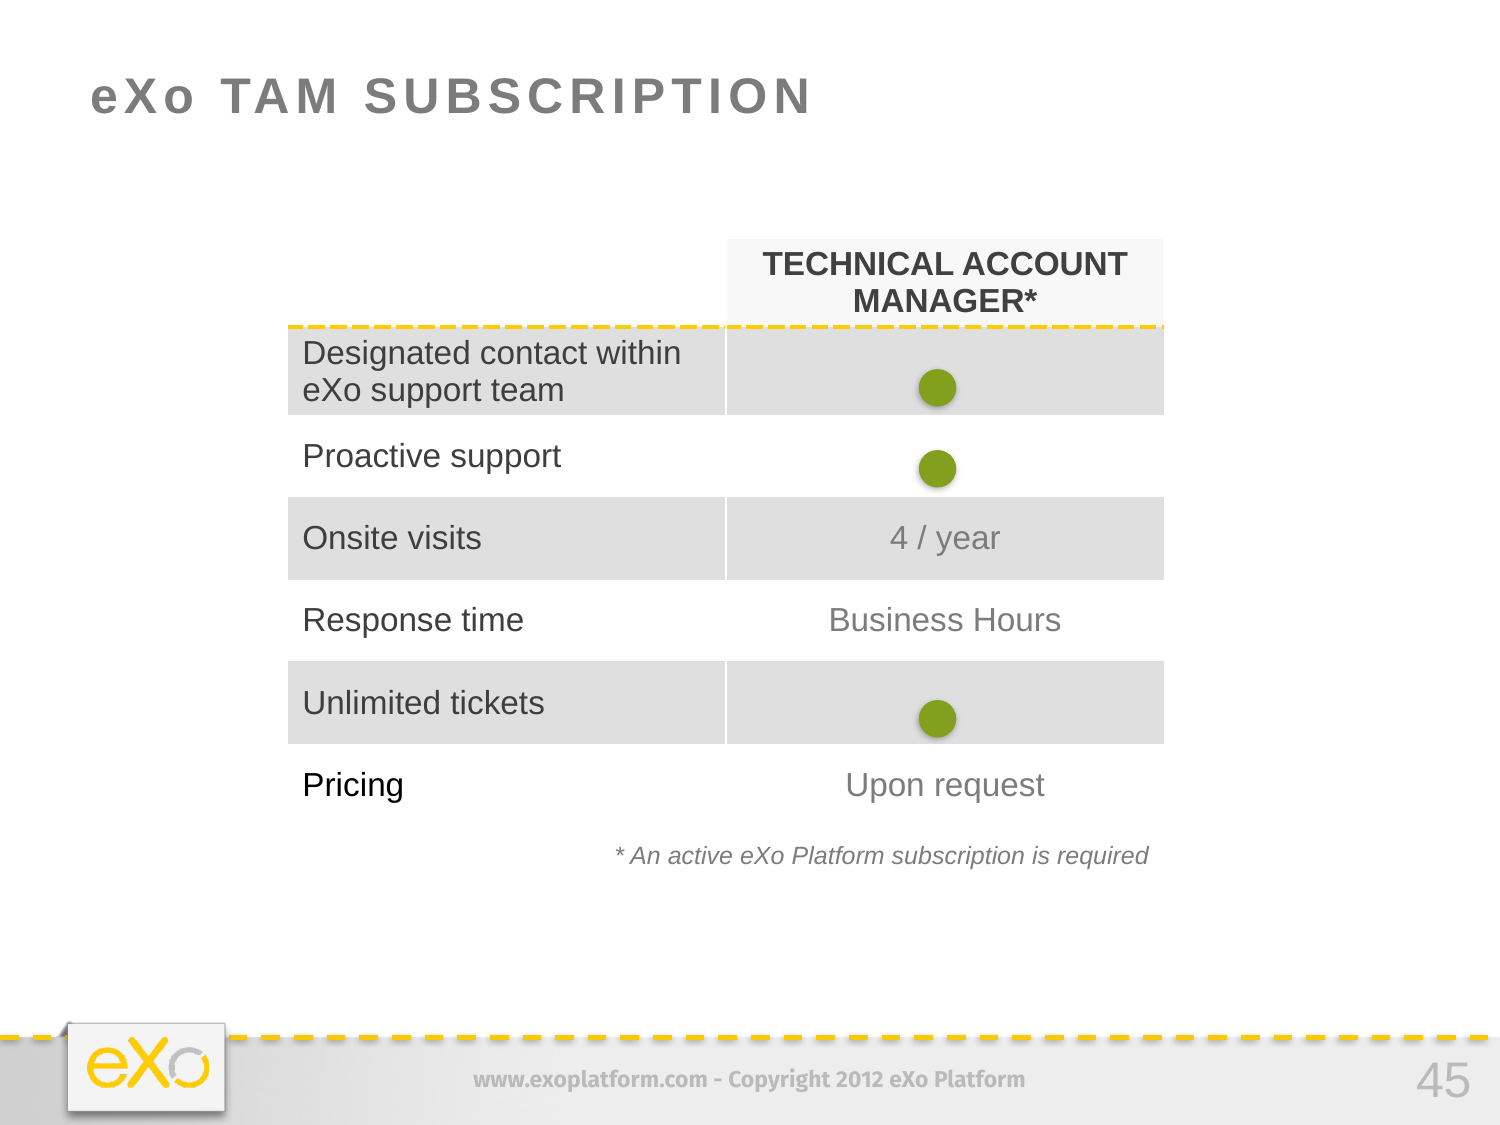

# eXo TAM Subscription
|  | TECHNICAL ACCOUNT MANAGER\* |
| --- | --- |
| Designated contact within eXo support team |  |
| Proactive support |  |
| Onsite visits | 4 / year |
| Response time | Business Hours |
| Unlimited tickets |  |
| Pricing | Upon request |

* An active eXo Platform subscription is required